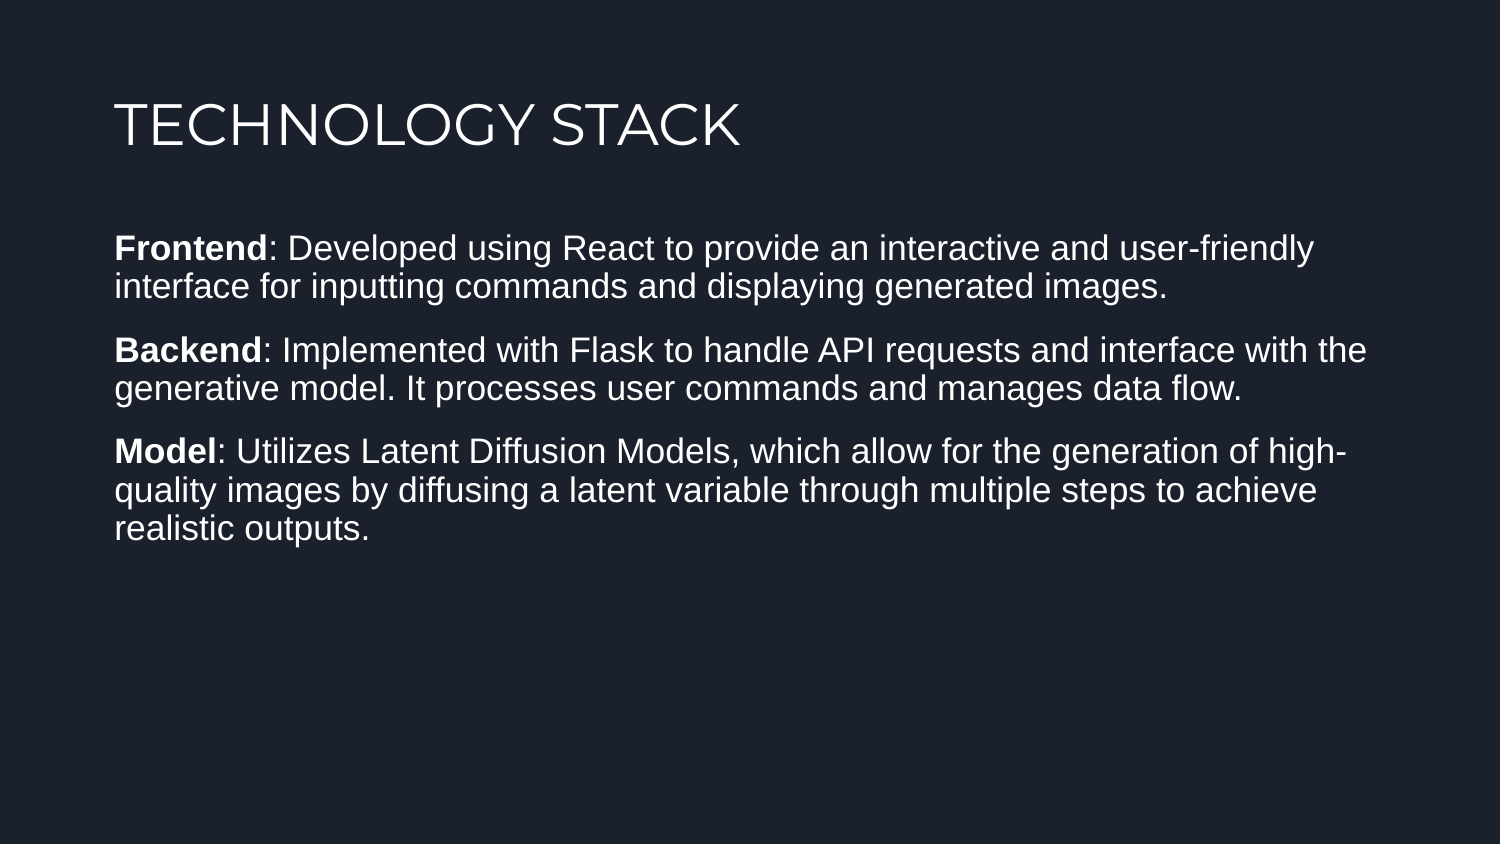

# TECHNOLOGY STACK
Frontend: Developed using React to provide an interactive and user-friendly interface for inputting commands and displaying generated images.
Backend: Implemented with Flask to handle API requests and interface with the generative model. It processes user commands and manages data flow.
Model: Utilizes Latent Diffusion Models, which allow for the generation of high-quality images by diffusing a latent variable through multiple steps to achieve realistic outputs.